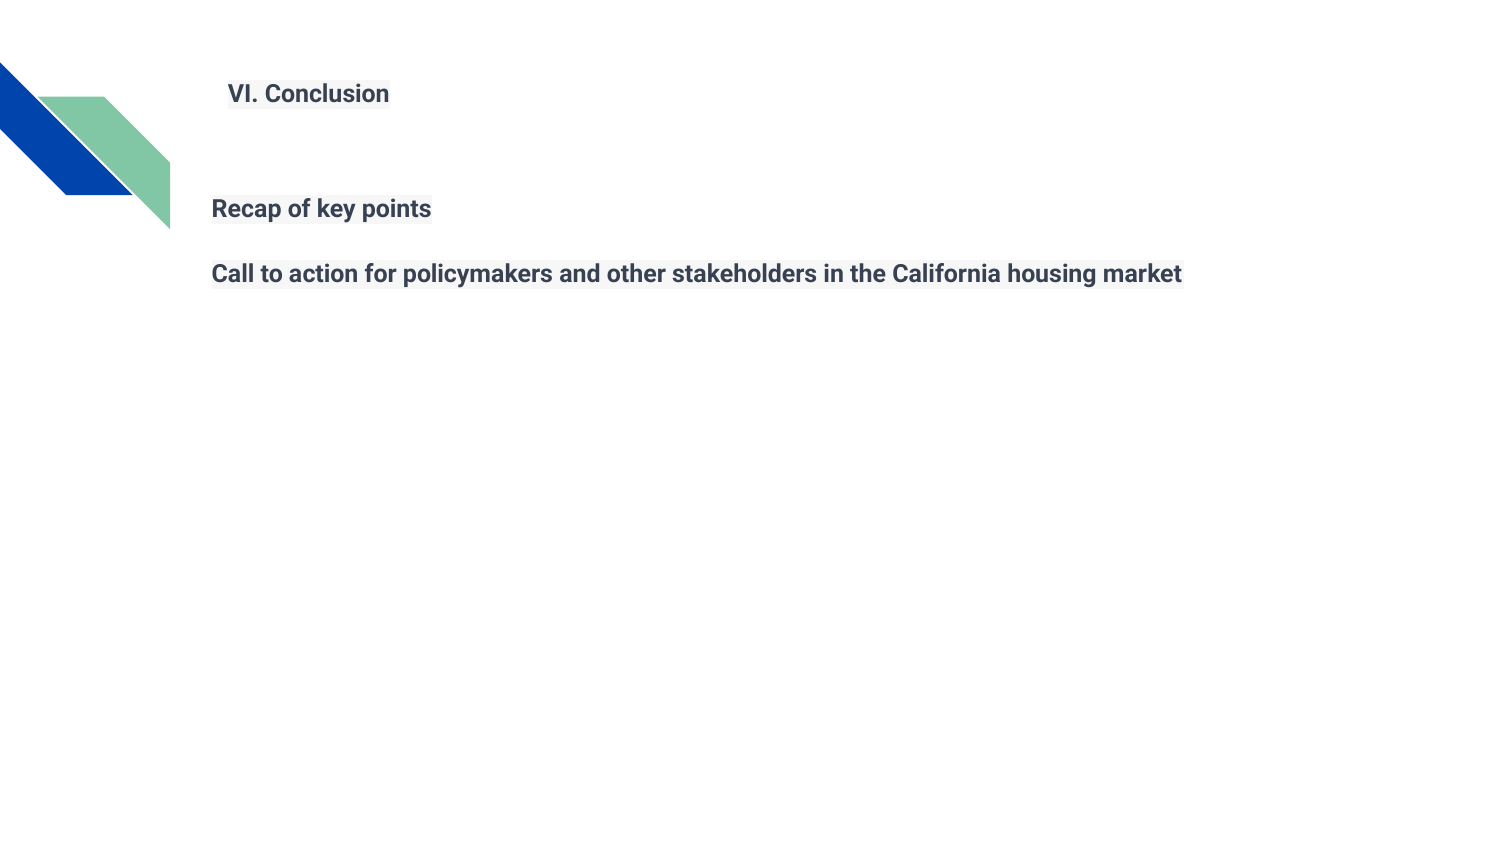

# VI. Conclusion
Recap of key points
Call to action for policymakers and other stakeholders in the California housing market